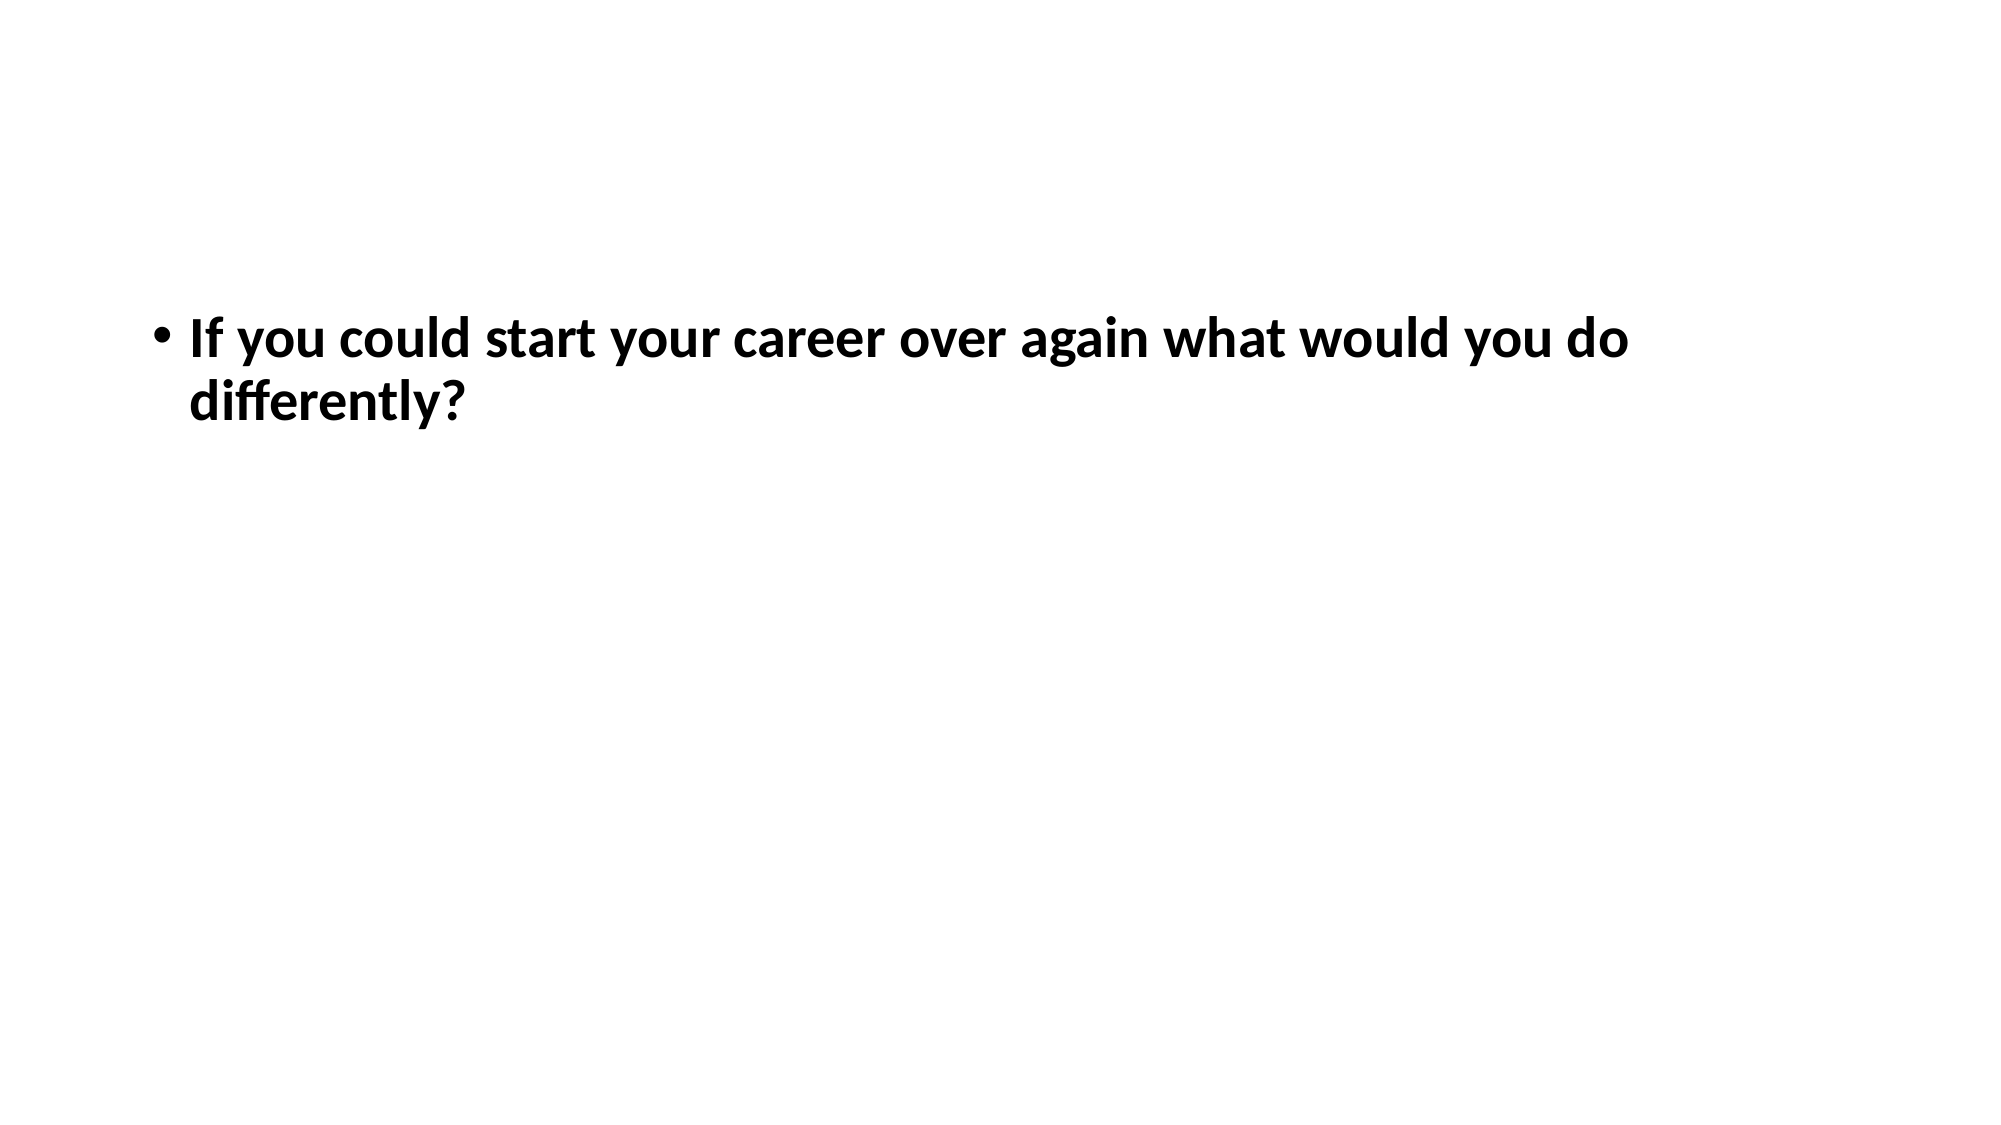

#
If you could start your career over again what would you do differently?